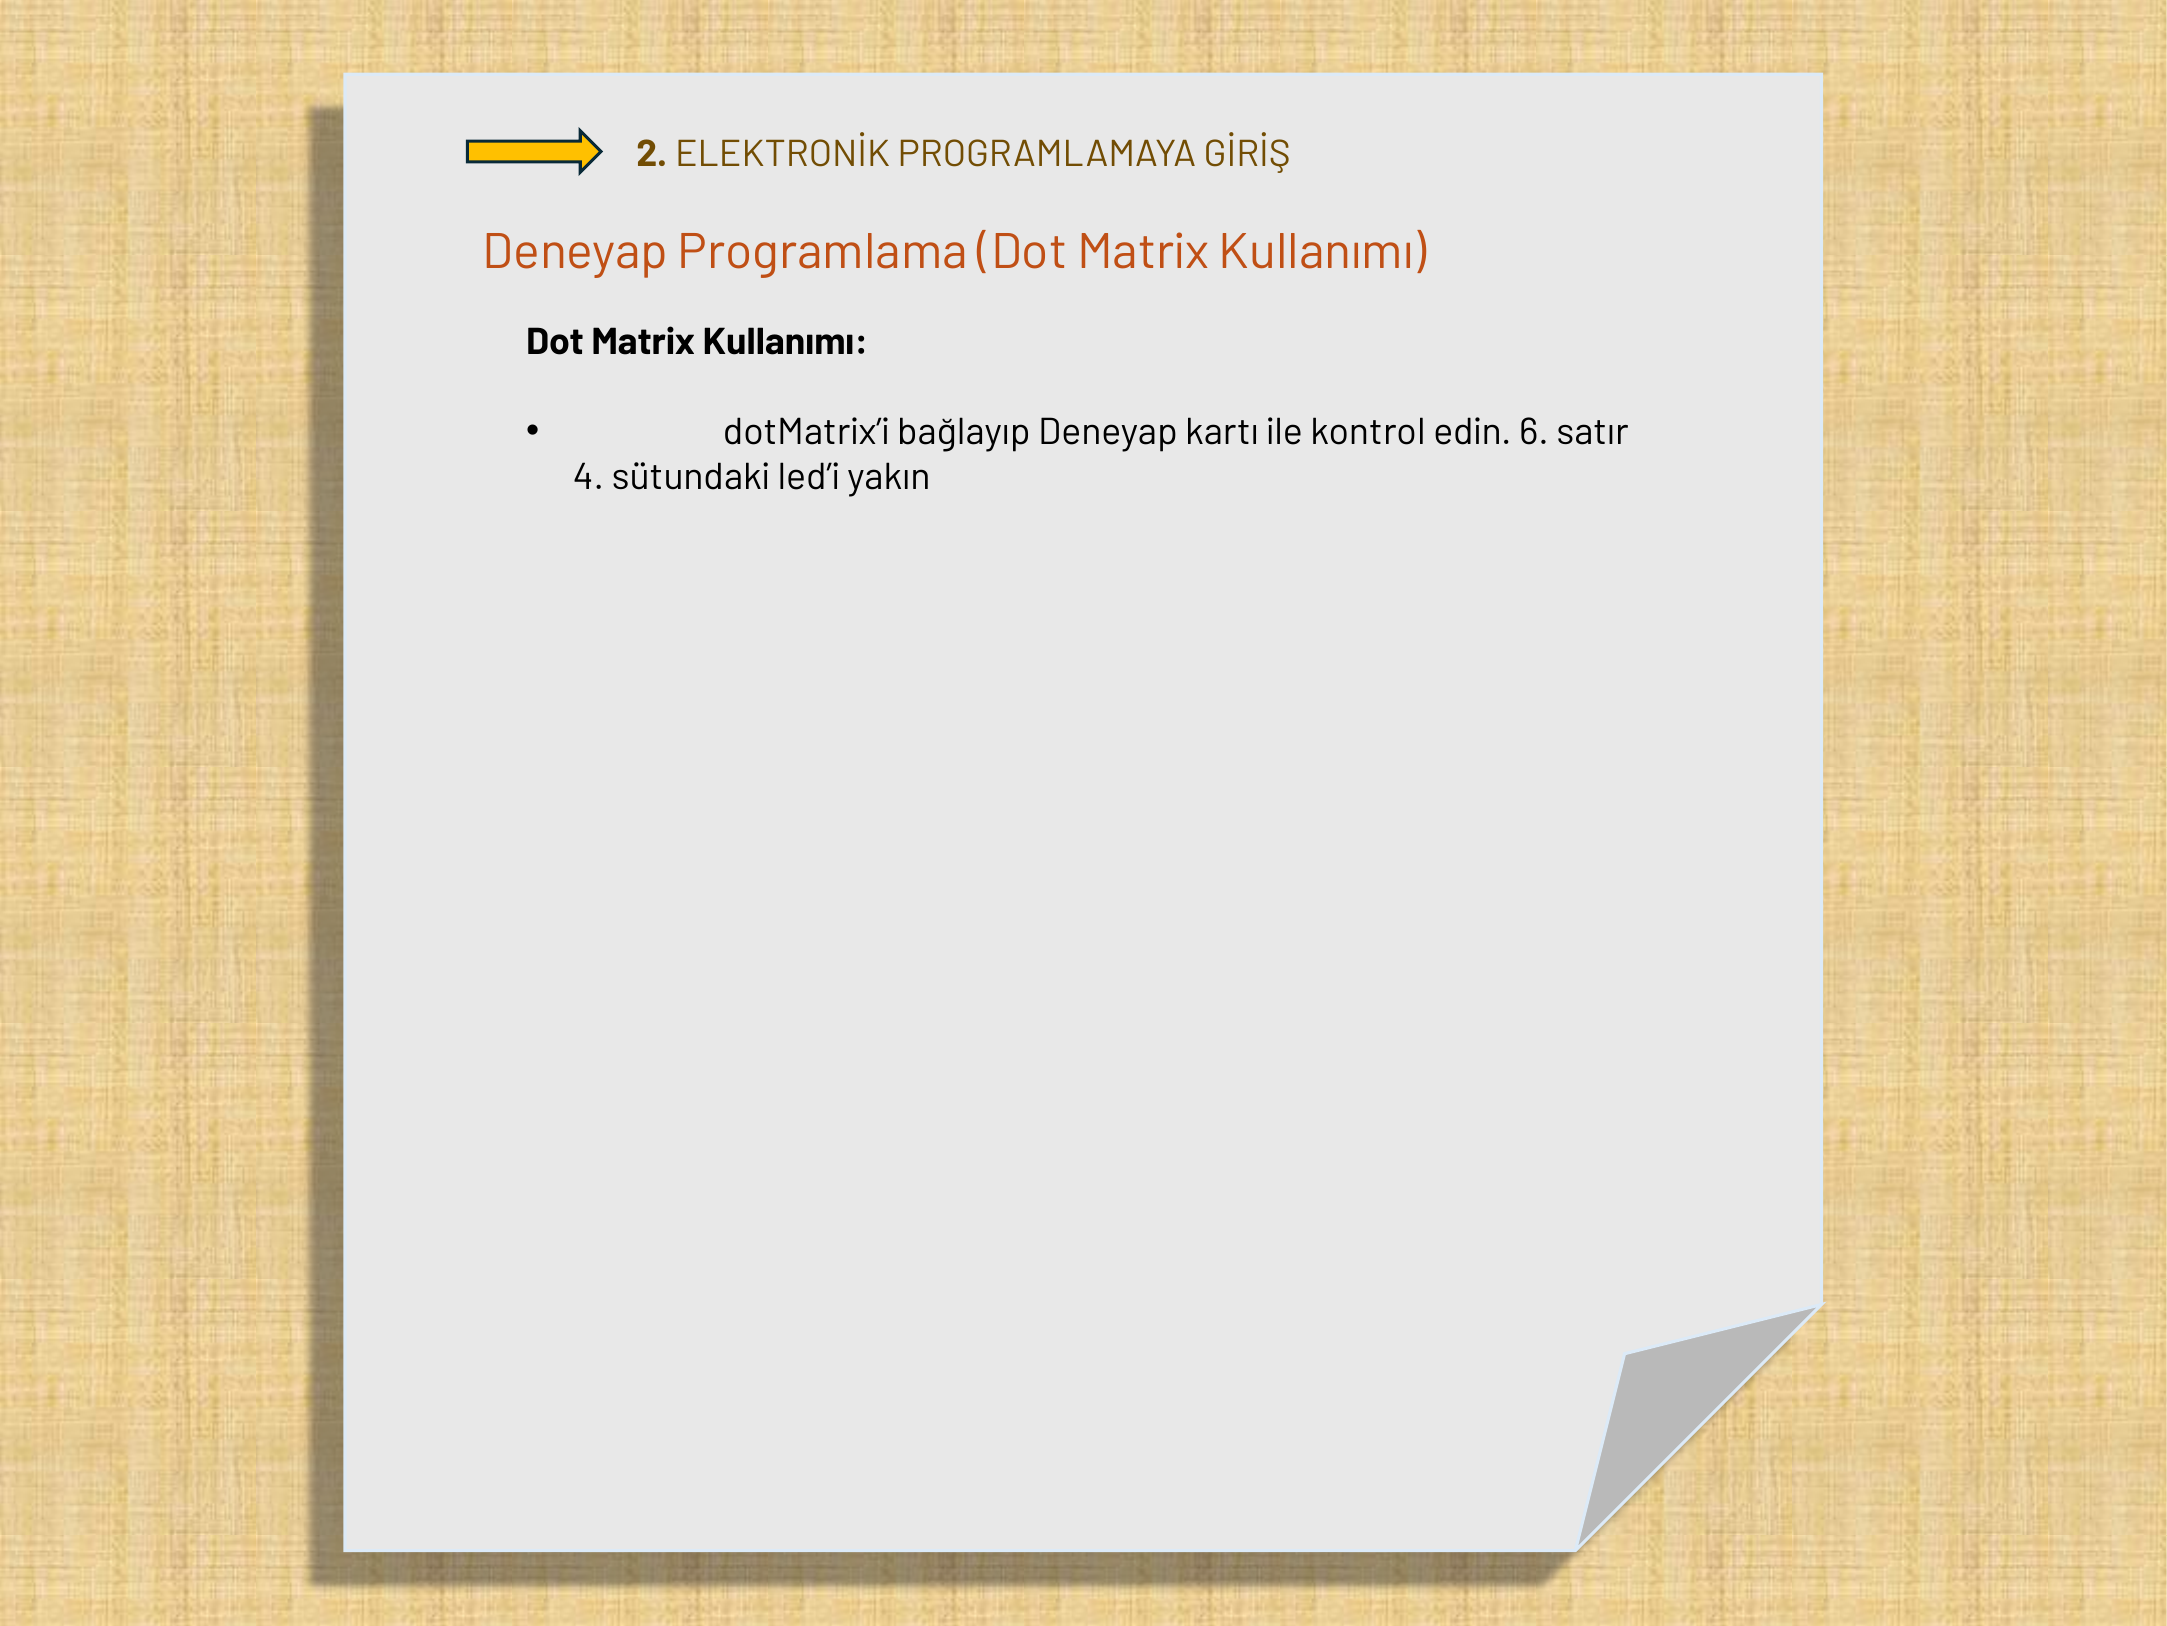

2. ELEKTRONİK PROGRAMLAMAYA GİRİŞ

Deneyap Programlama (Dot Matrix Kullanımı)
Dot Matrix Kullanımı:

	dotMatrix’i bağlayıp Deneyap kartı ile kontrol edin. 6. satır 4. sütundaki led’i yakın